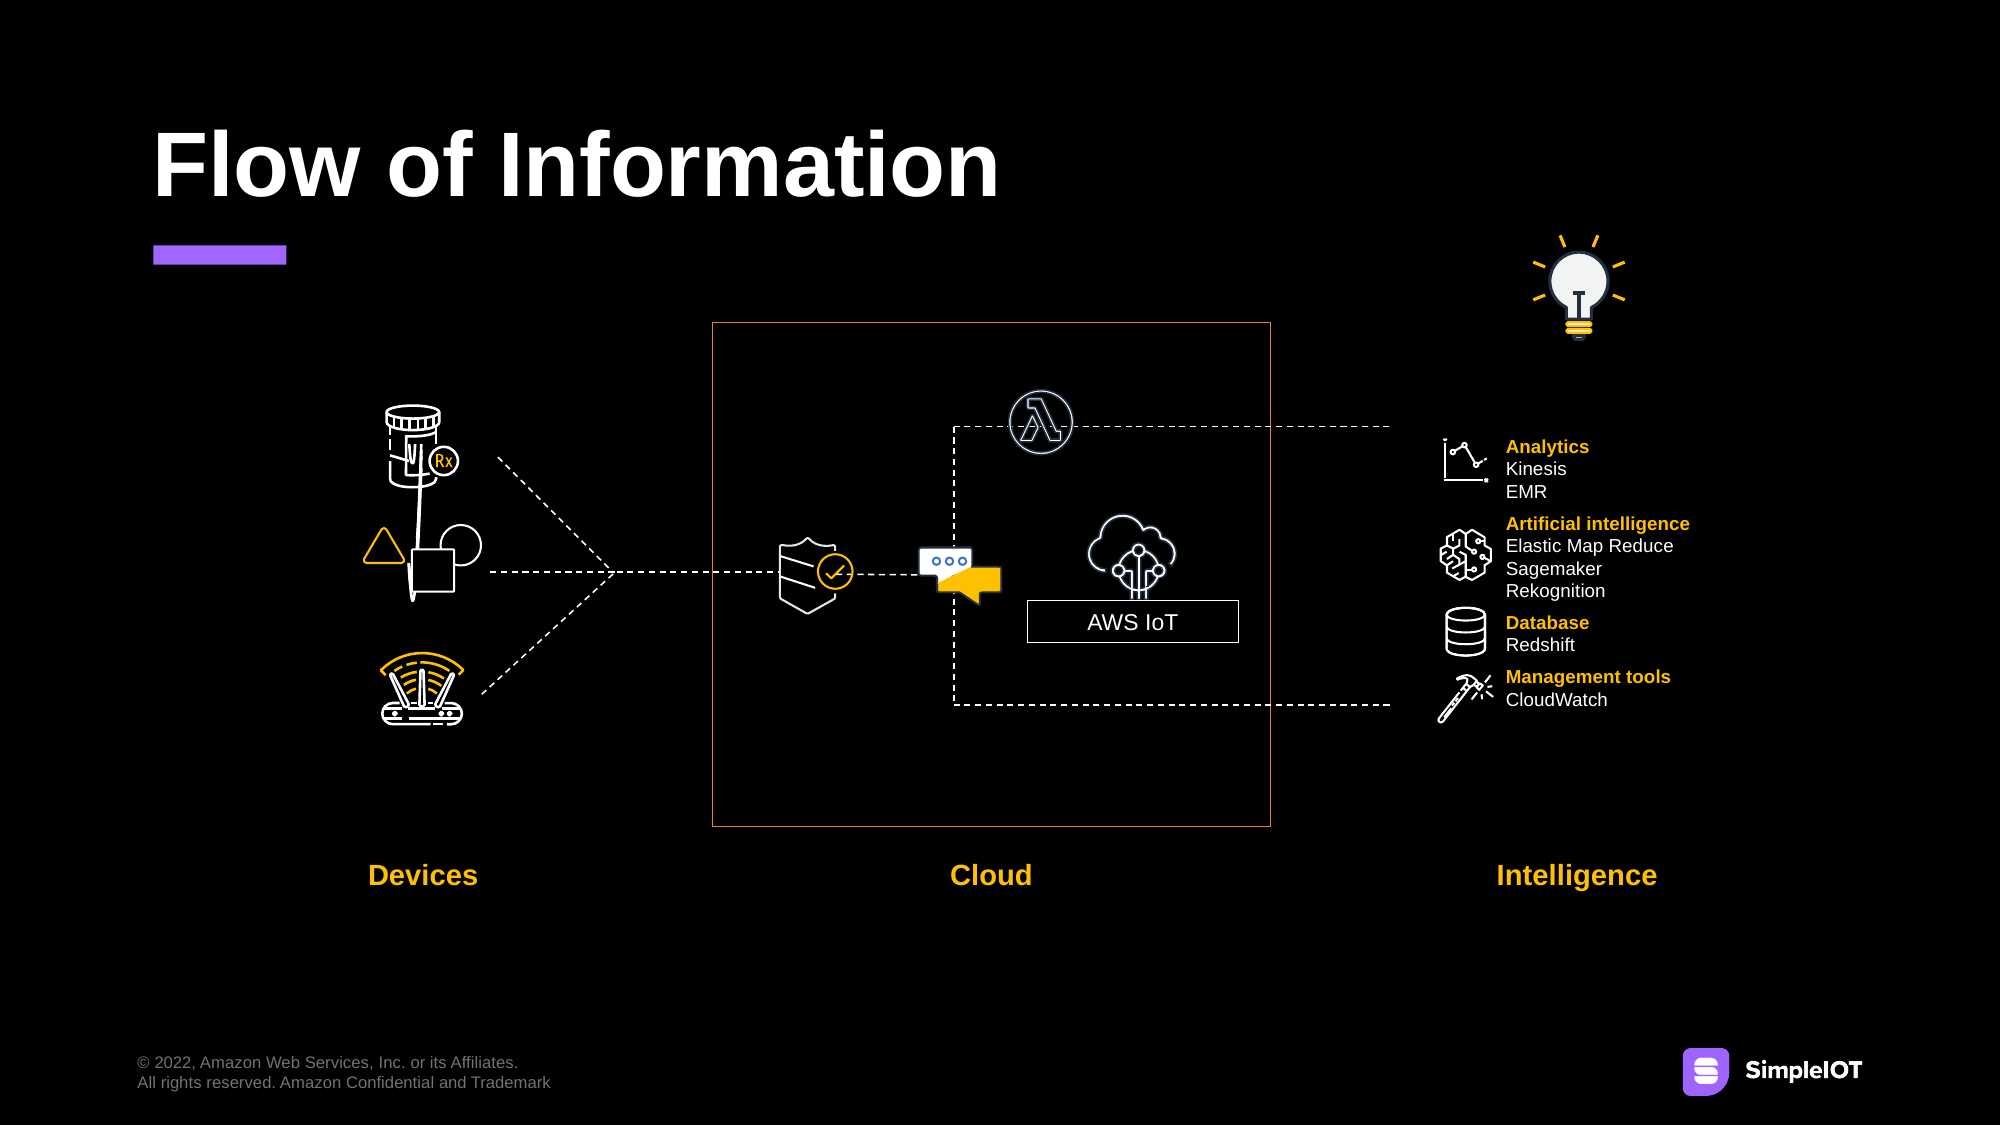

# Flow of Information

Analytics
Kinesis
EMR
Artificial intelligence
Elastic Map Reduce
Sagemaker
Rekognition
Database
Redshift
Management tools
CloudWatch

AWS IoT

Devices
Cloud
Intelligence